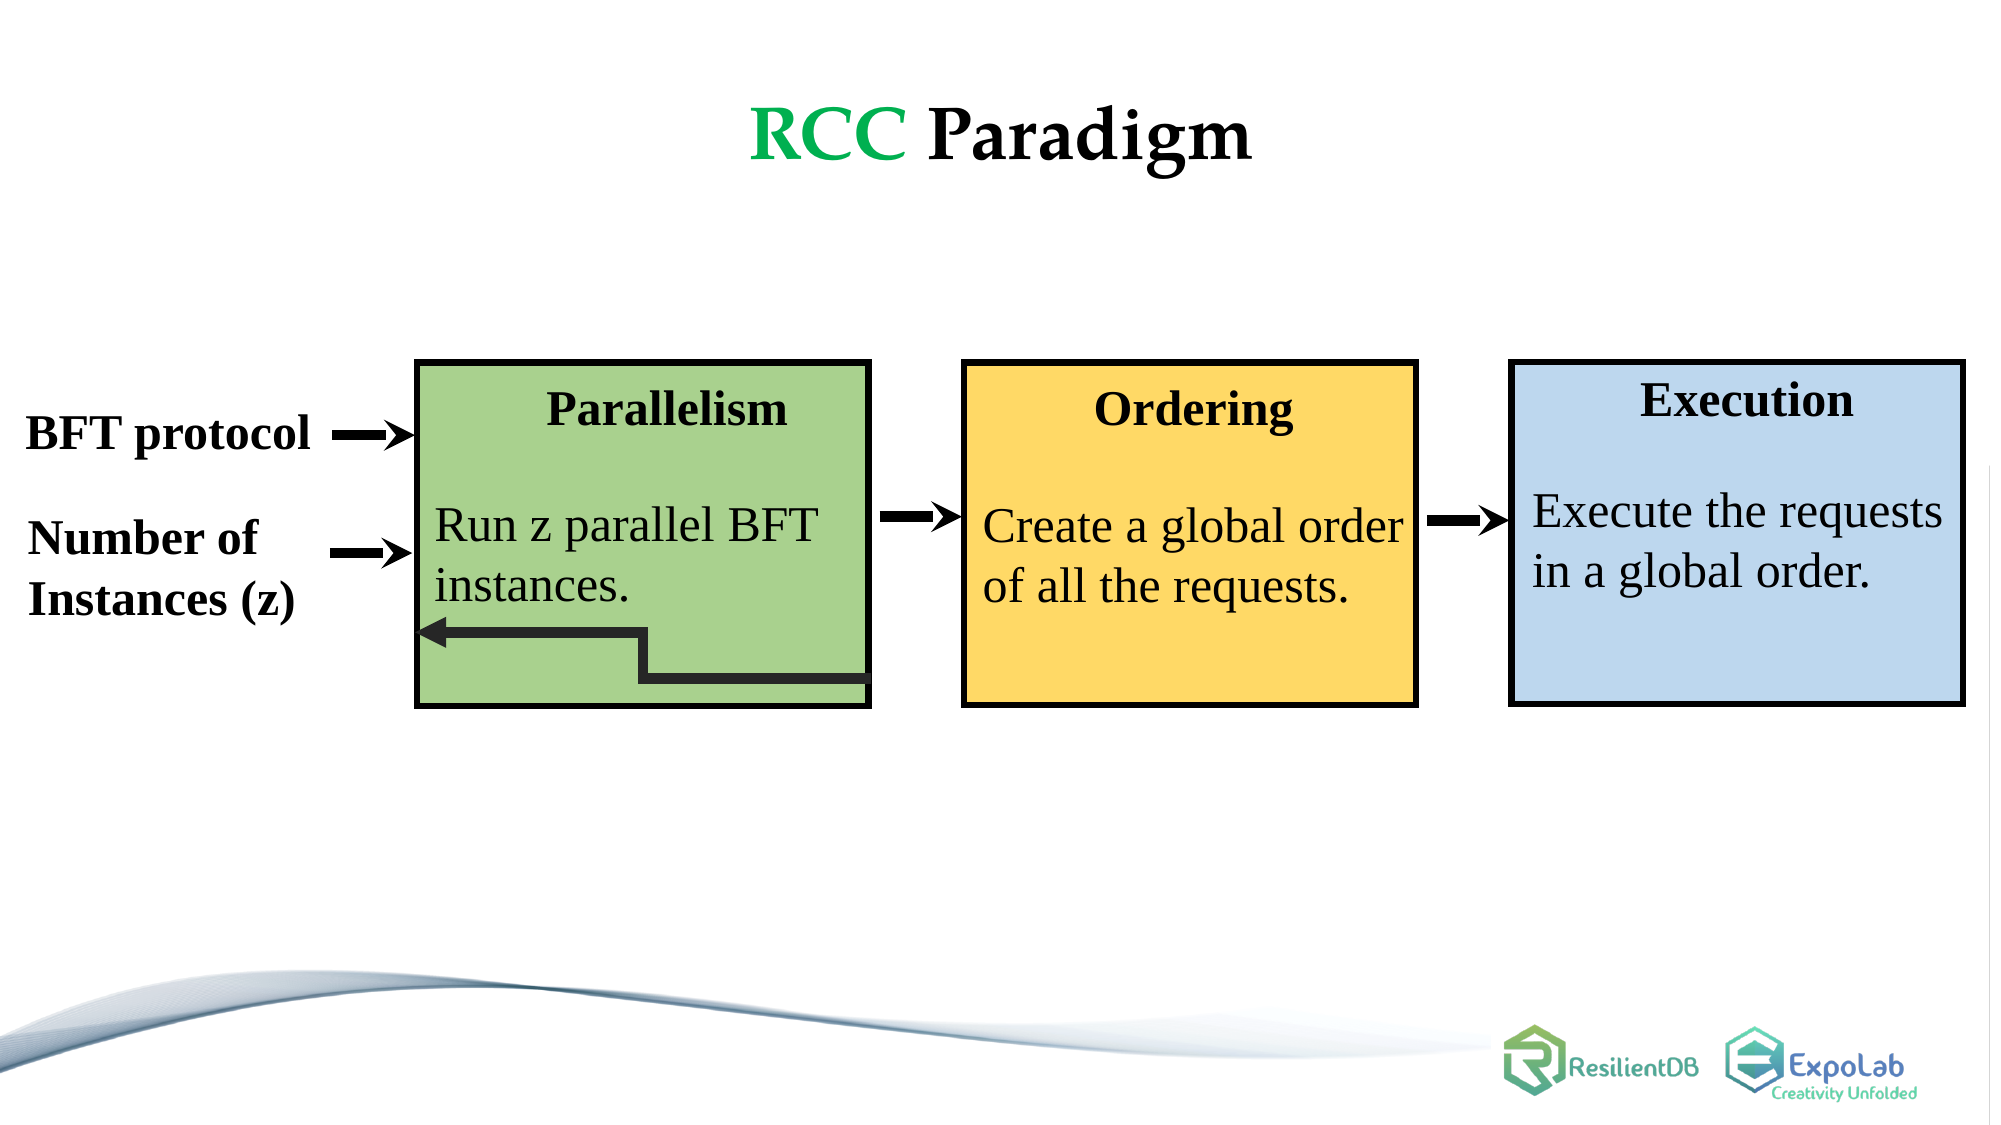

# RCC Paradigm
Execution

Ordering
Parallelism
BFT protocol
Execute the requests
in a global order.
Run z parallel BFT
instances.
Create a global order
of all the requests.
Number of
Instances (z)